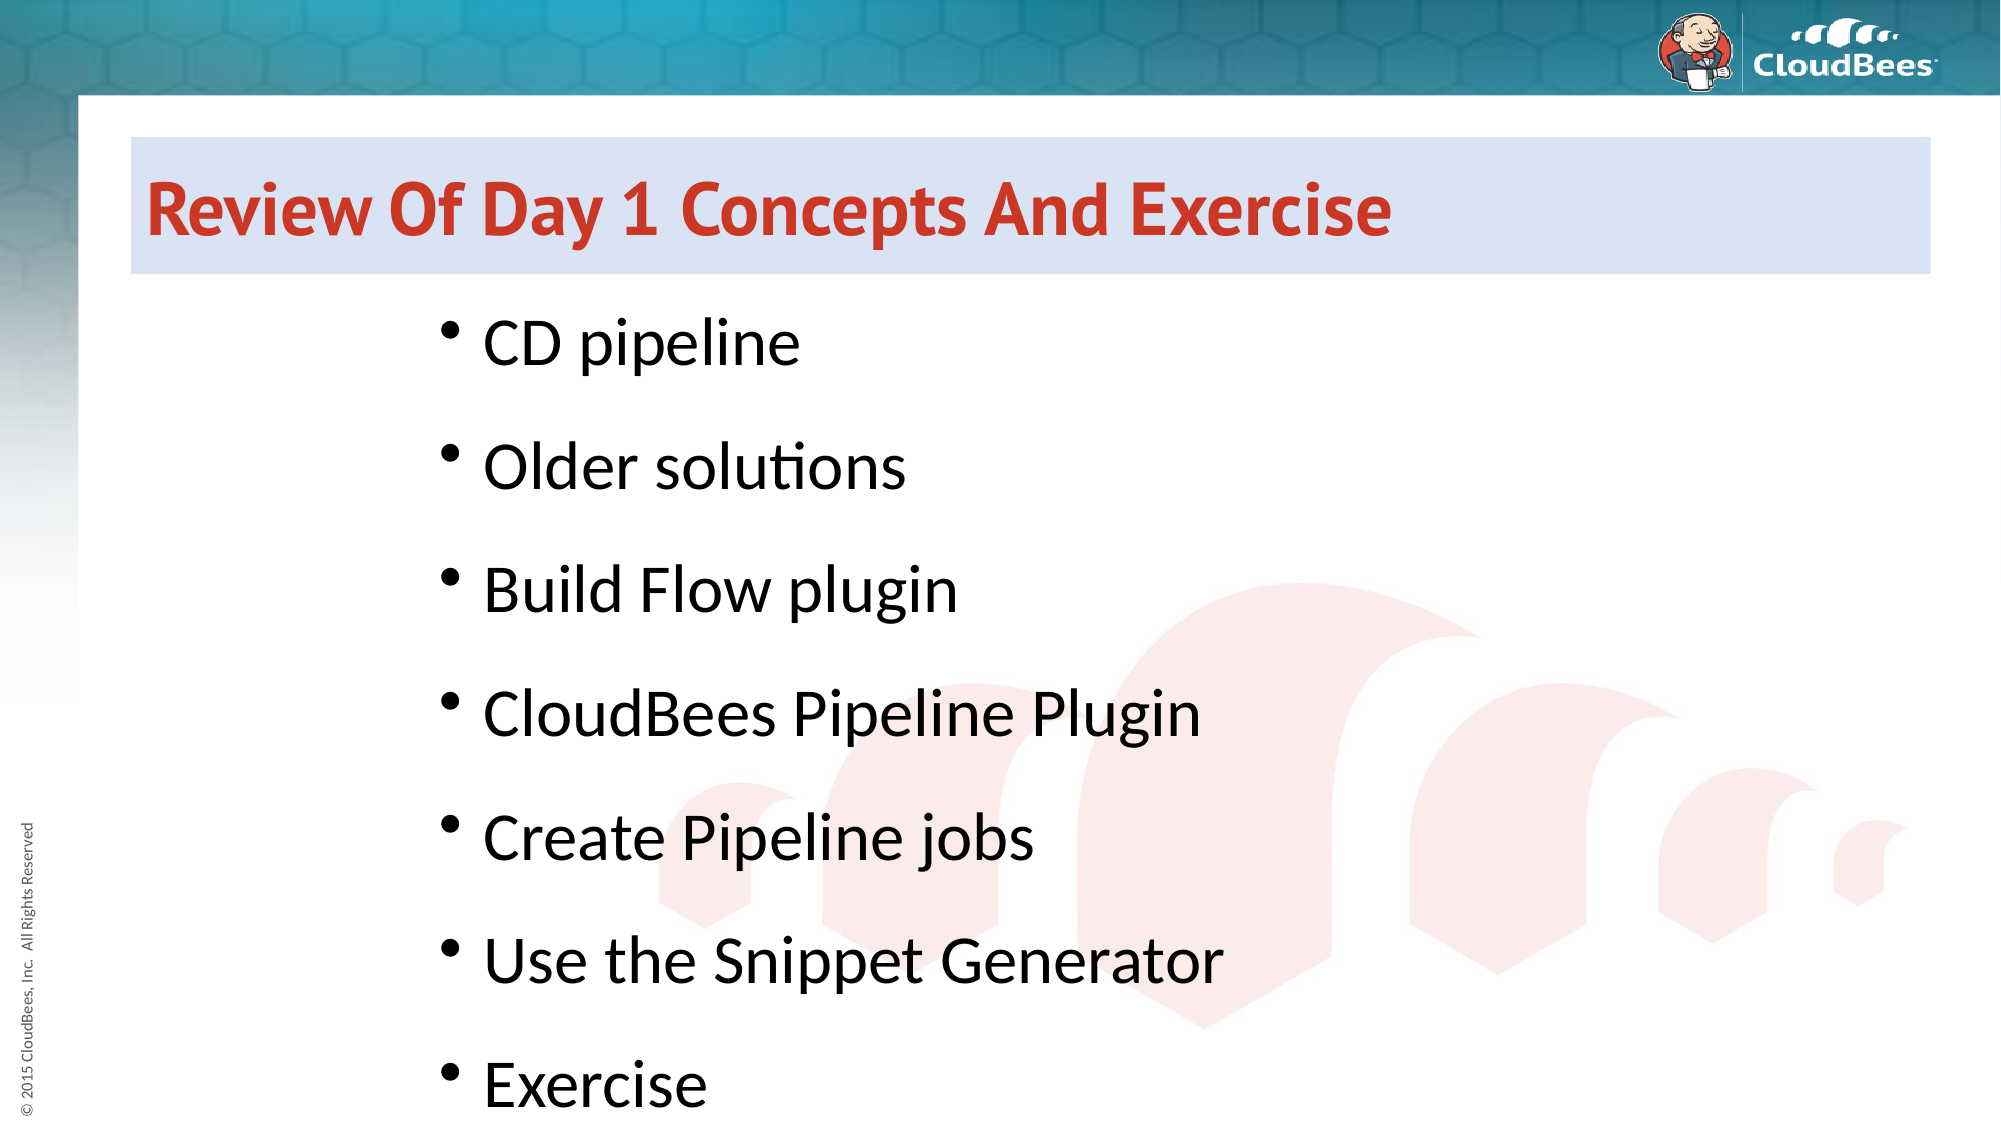

# Review Of Day 1 Concepts And Exercise
 CD pipeline
 Older solutions
 Build Flow plugin
 CloudBees Pipeline Plugin
 Create Pipeline jobs
 Use the Snippet Generator
 Exercise